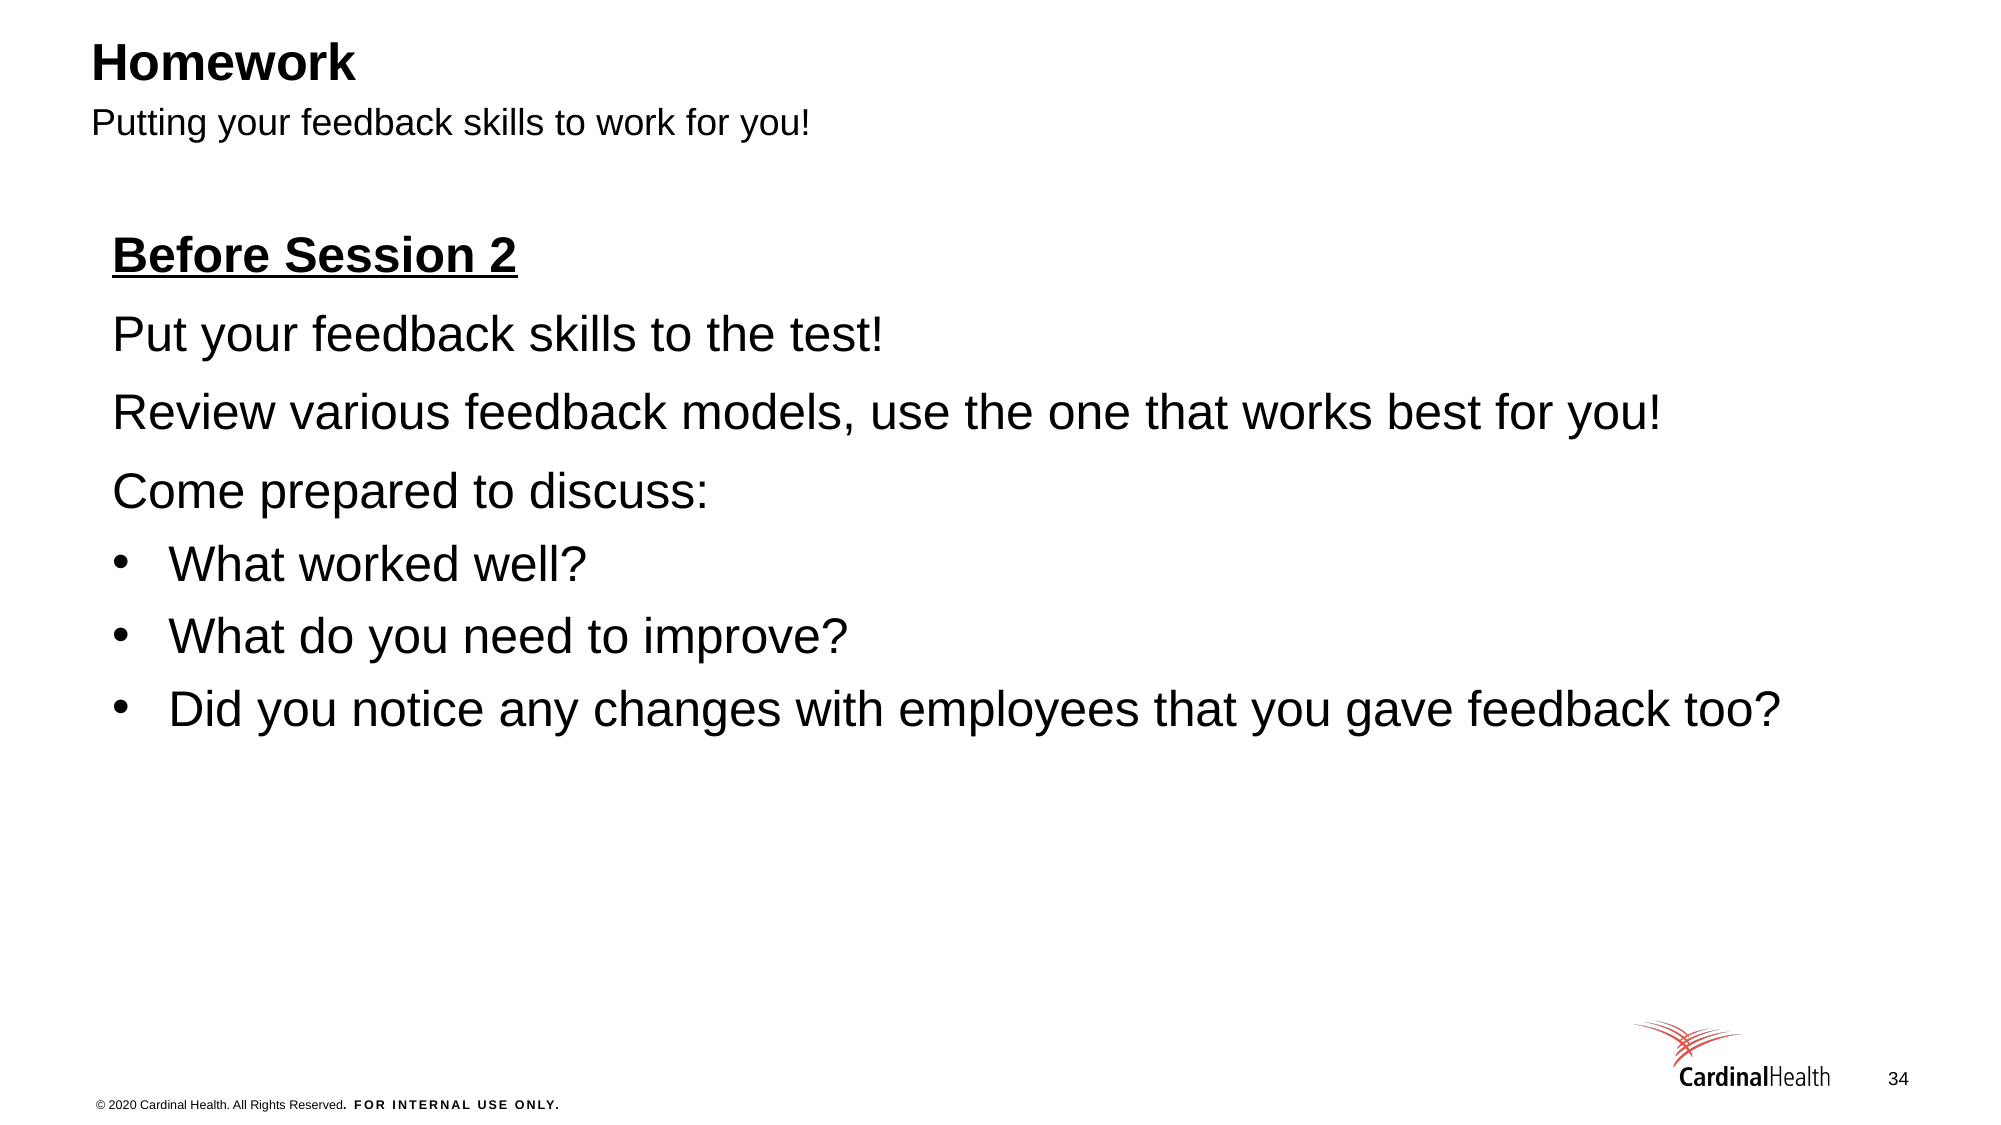

# Homework
Putting your feedback skills to work for you!
Before Session 2
Put your feedback skills to the test!
Review various feedback models, use the one that works best for you!
Come prepared to discuss:
What worked well?
What do you need to improve?
Did you notice any changes with employees that you gave feedback too?